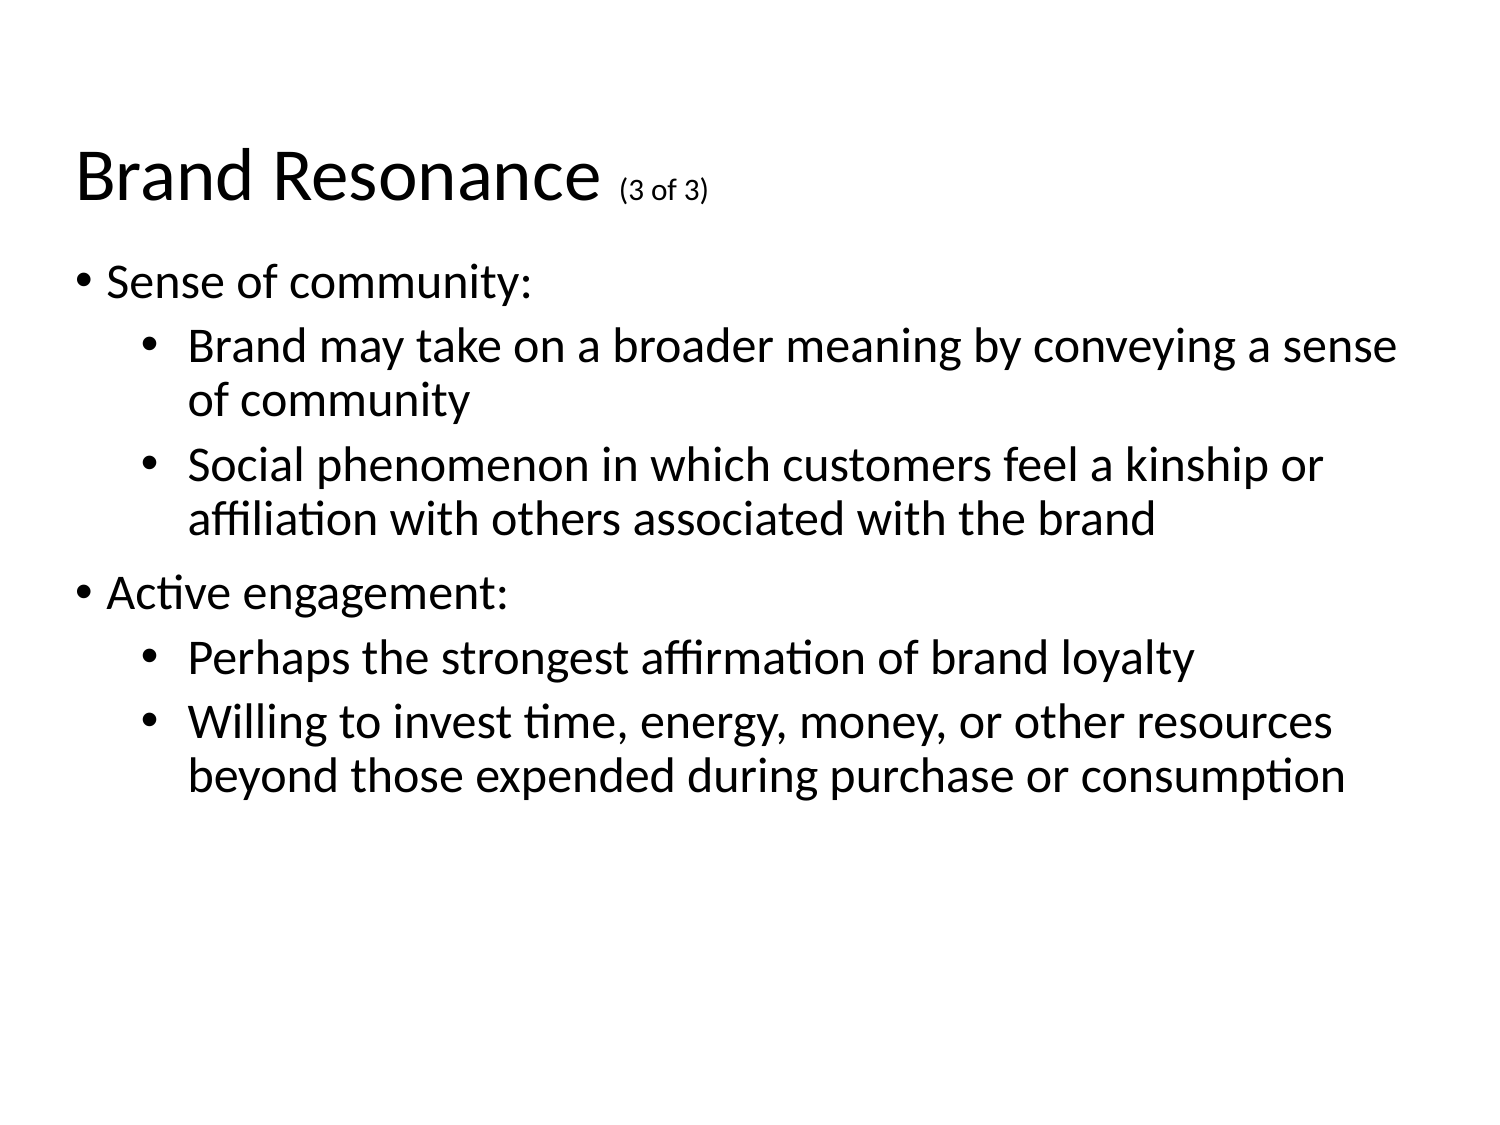

# Brand Resonance (3 of 3)
Sense of community:
Brand may take on a broader meaning by conveying a sense of community
Social phenomenon in which customers feel a kinship or affiliation with others associated with the brand
Active engagement:
Perhaps the strongest affirmation of brand loyalty
Willing to invest time, energy, money, or other resources beyond those expended during purchase or consumption